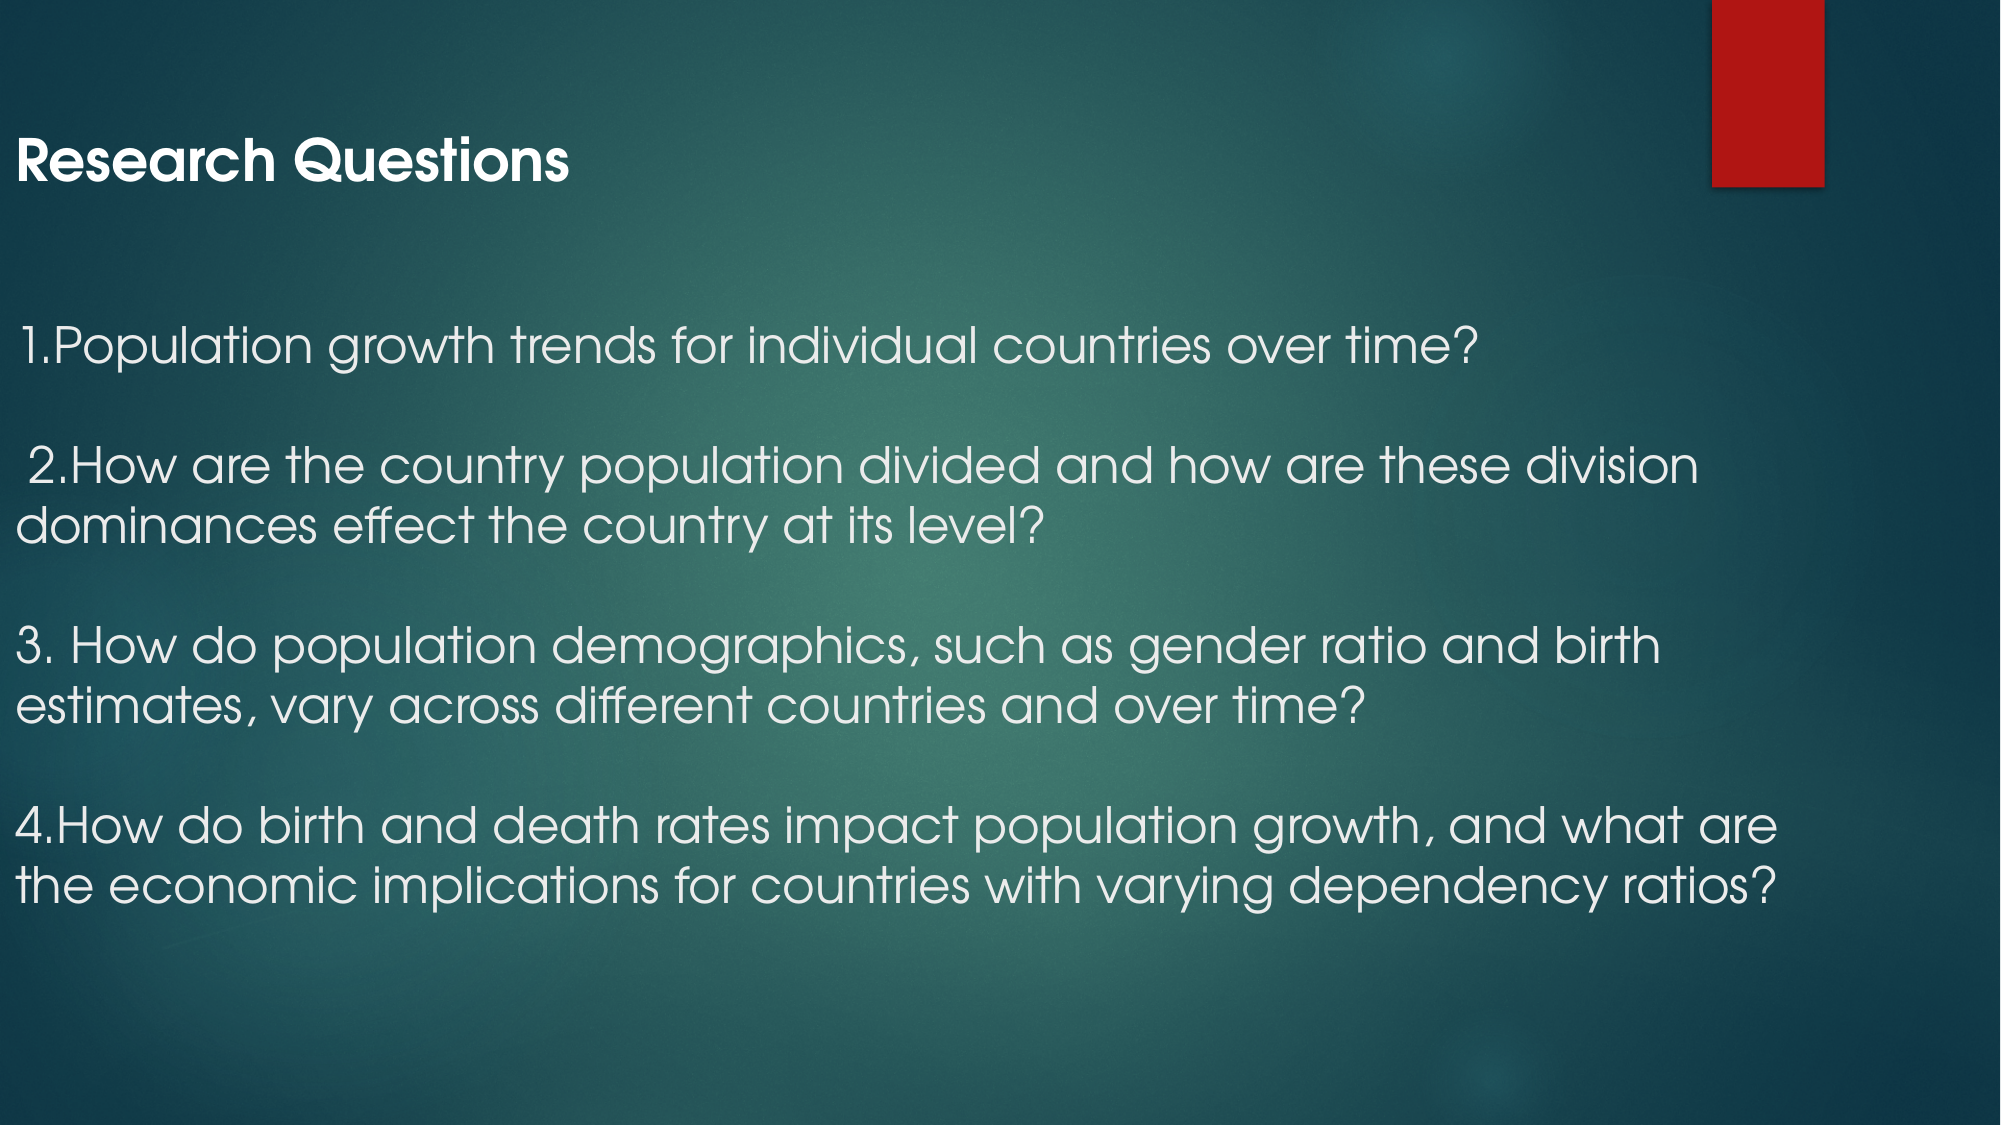

# Research Questions 1.Population growth trends for individual countries over time?    2.How are the country population divided and how are these division dominances effect the country at its level?
3. How do population demographics, such as gender ratio and birth estimates, vary across different countries and over time?
4.How do birth and death rates impact population growth, and what are the economic implications for countries with varying dependency ratios?